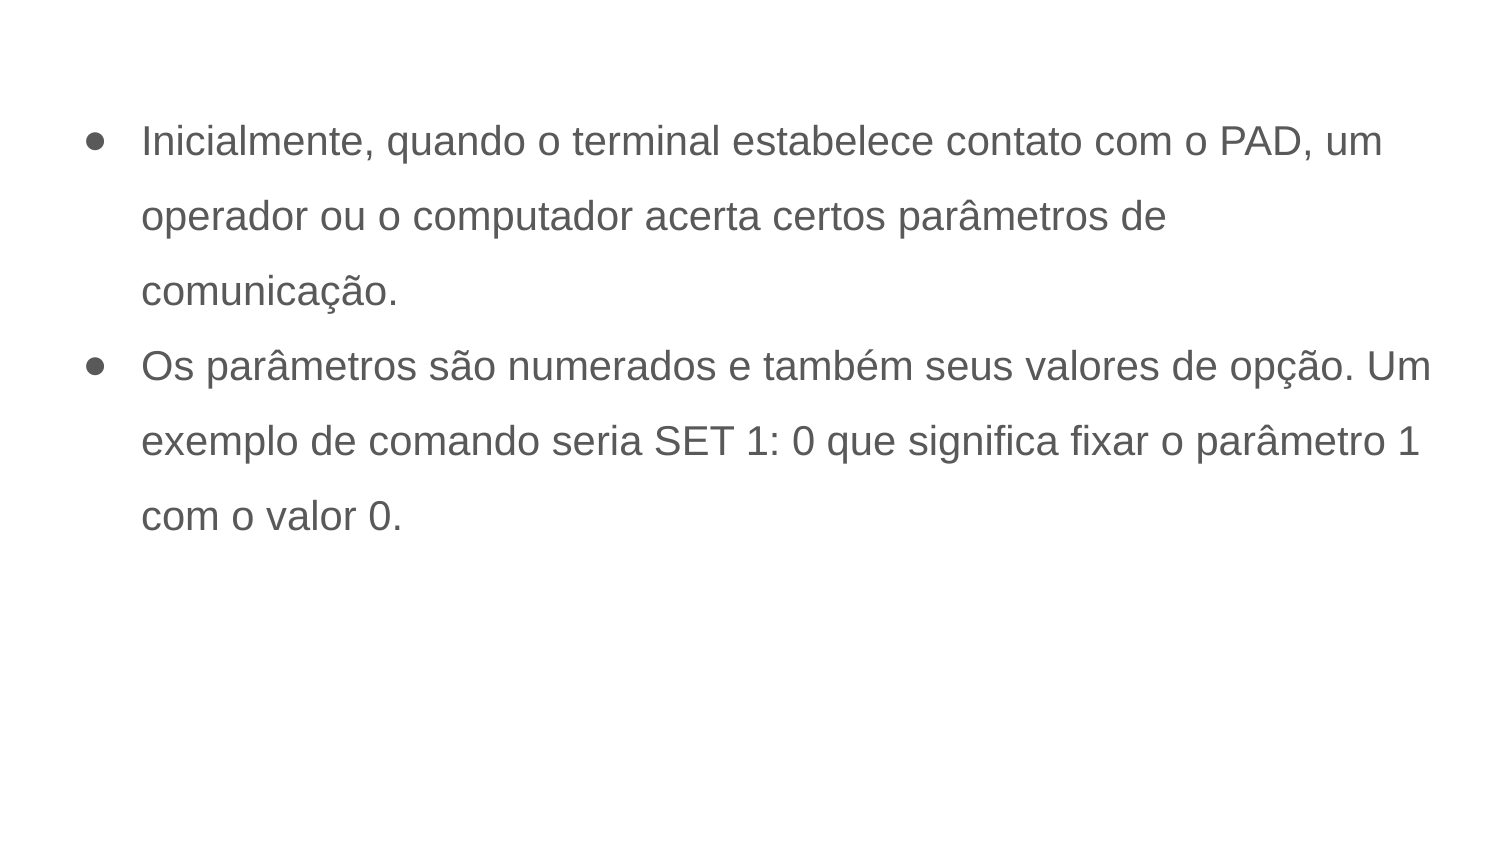

Inicialmente, quando o terminal estabelece contato com o PAD, um operador ou o computador acerta certos parâmetros de comunicação.
Os parâmetros são numerados e também seus valores de opção. Um exemplo de comando seria SET 1: 0 que significa fixar o parâmetro 1 com o valor 0.